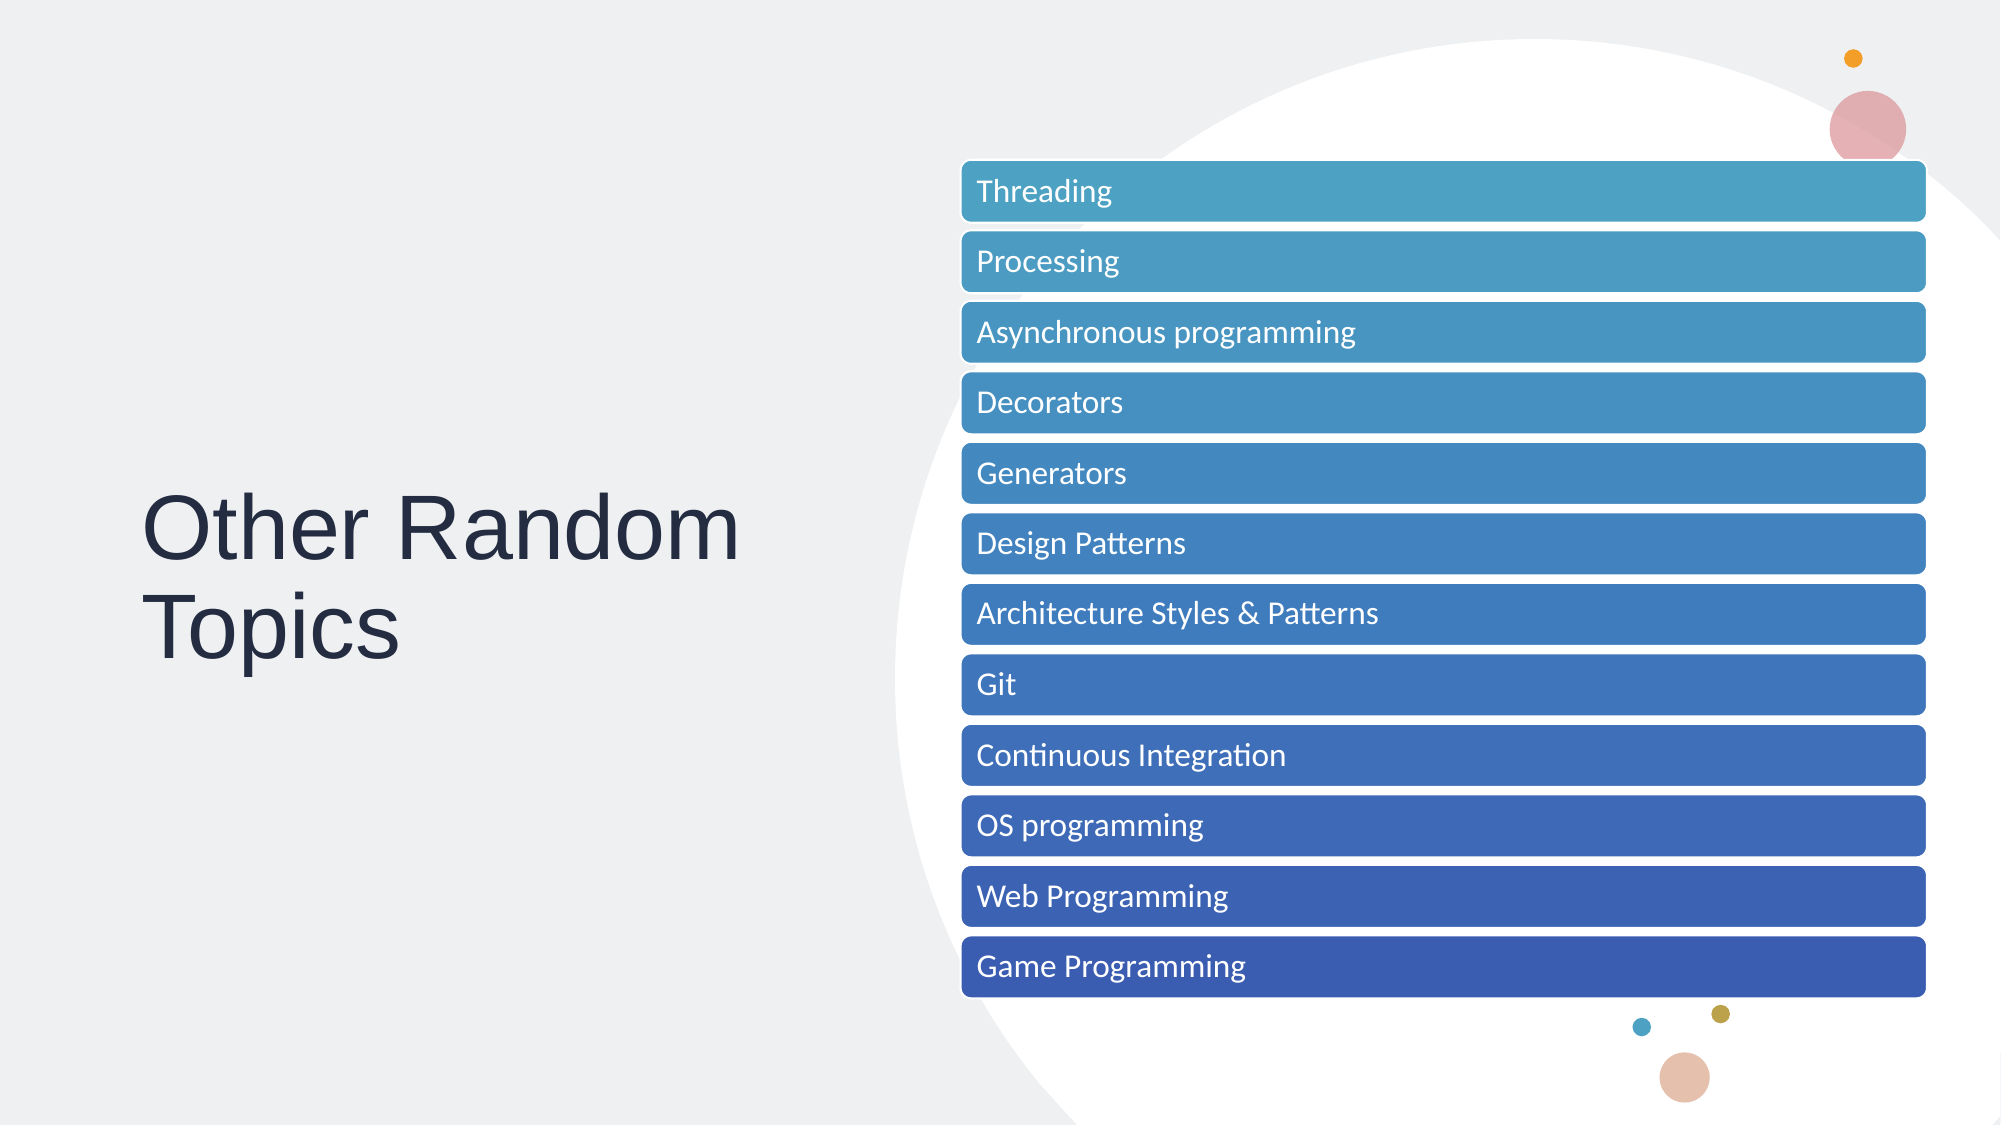

# Other Random Topics
Threading
Processing
Asynchronous programming
Decorators
Generators
Design Patterns
Architecture Styles & Patterns
Git
Continuous Integration
OS programming
Web Programming
Game Programming